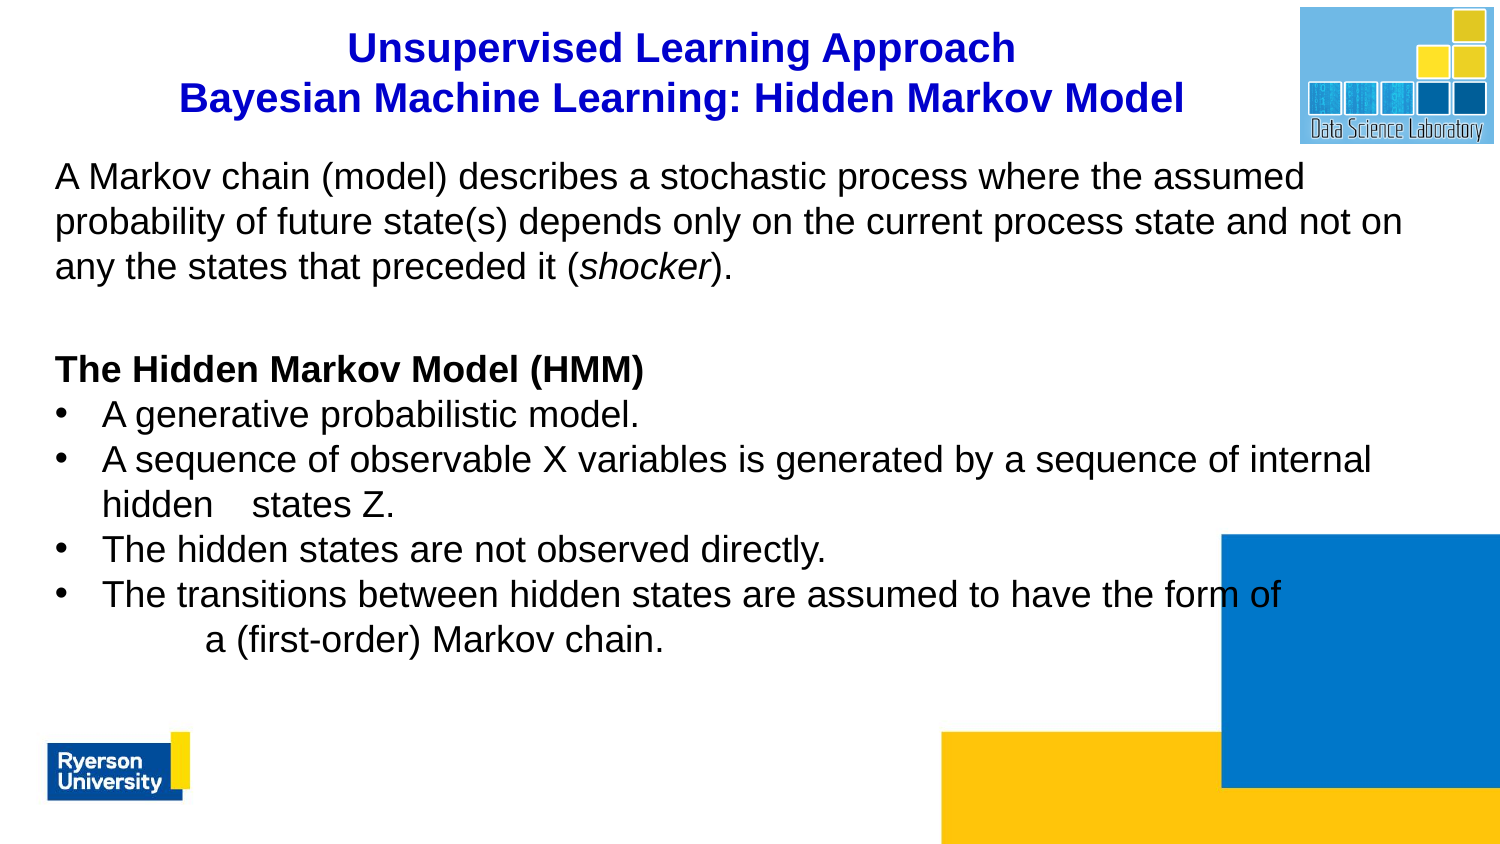

Unsupervised Learning Approach
Bayesian Machine Learning: Hidden Markov Model
A Markov chain (model) describes a stochastic process where the assumed probability of future state(s) depends only on the current process state and not on any the states that preceded it (shocker).
The Hidden Markov Model (HMM)
A generative probabilistic model.
A sequence of observable X variables is generated by a sequence of internal hidden 	states Z.
The hidden states are not observed directly.
The transitions between hidden states are assumed to have the form of
	a (first-order) Markov chain.